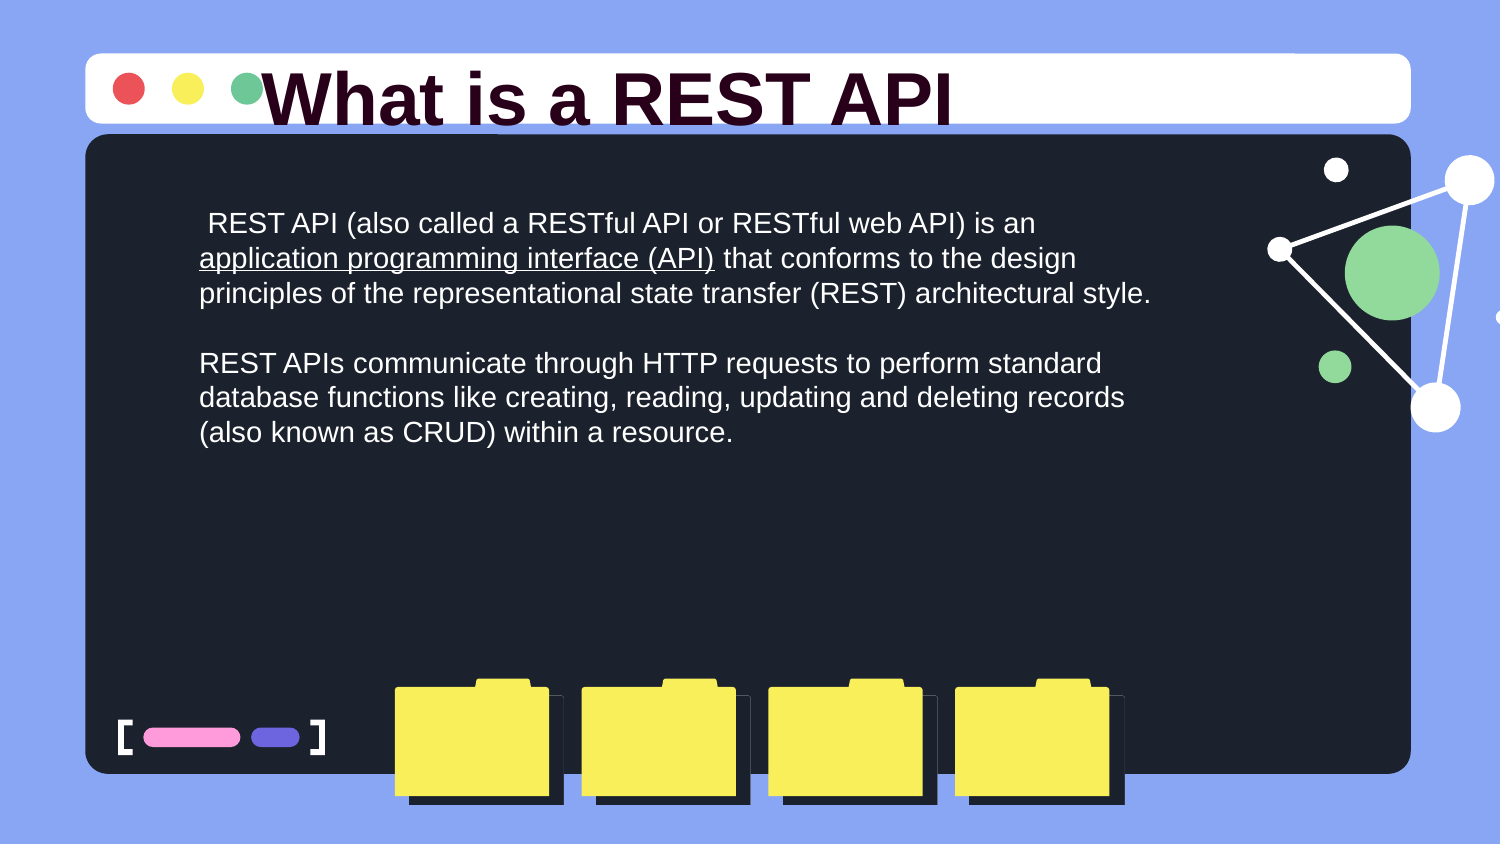

# What is a REST API
 REST API (also called a RESTful API or RESTful web API) is an application programming interface (API) that conforms to the design principles of the representational state transfer (REST) architectural style.

REST APIs communicate through HTTP requests to perform standard database functions like creating, reading, updating and deleting records (also known as CRUD) within a resource.